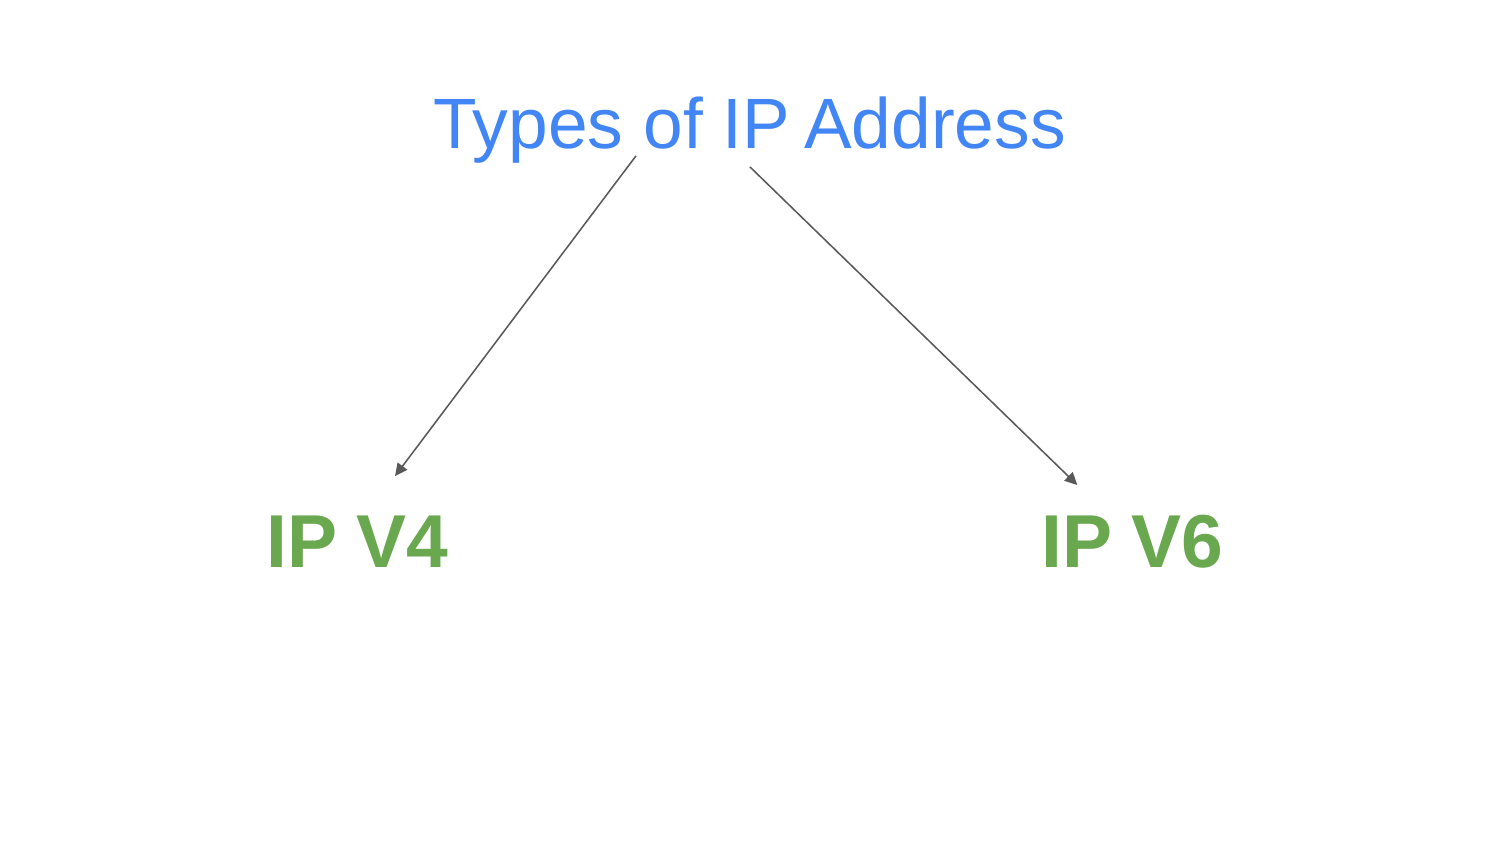

# Types of IP Address
IP V4
IP V6